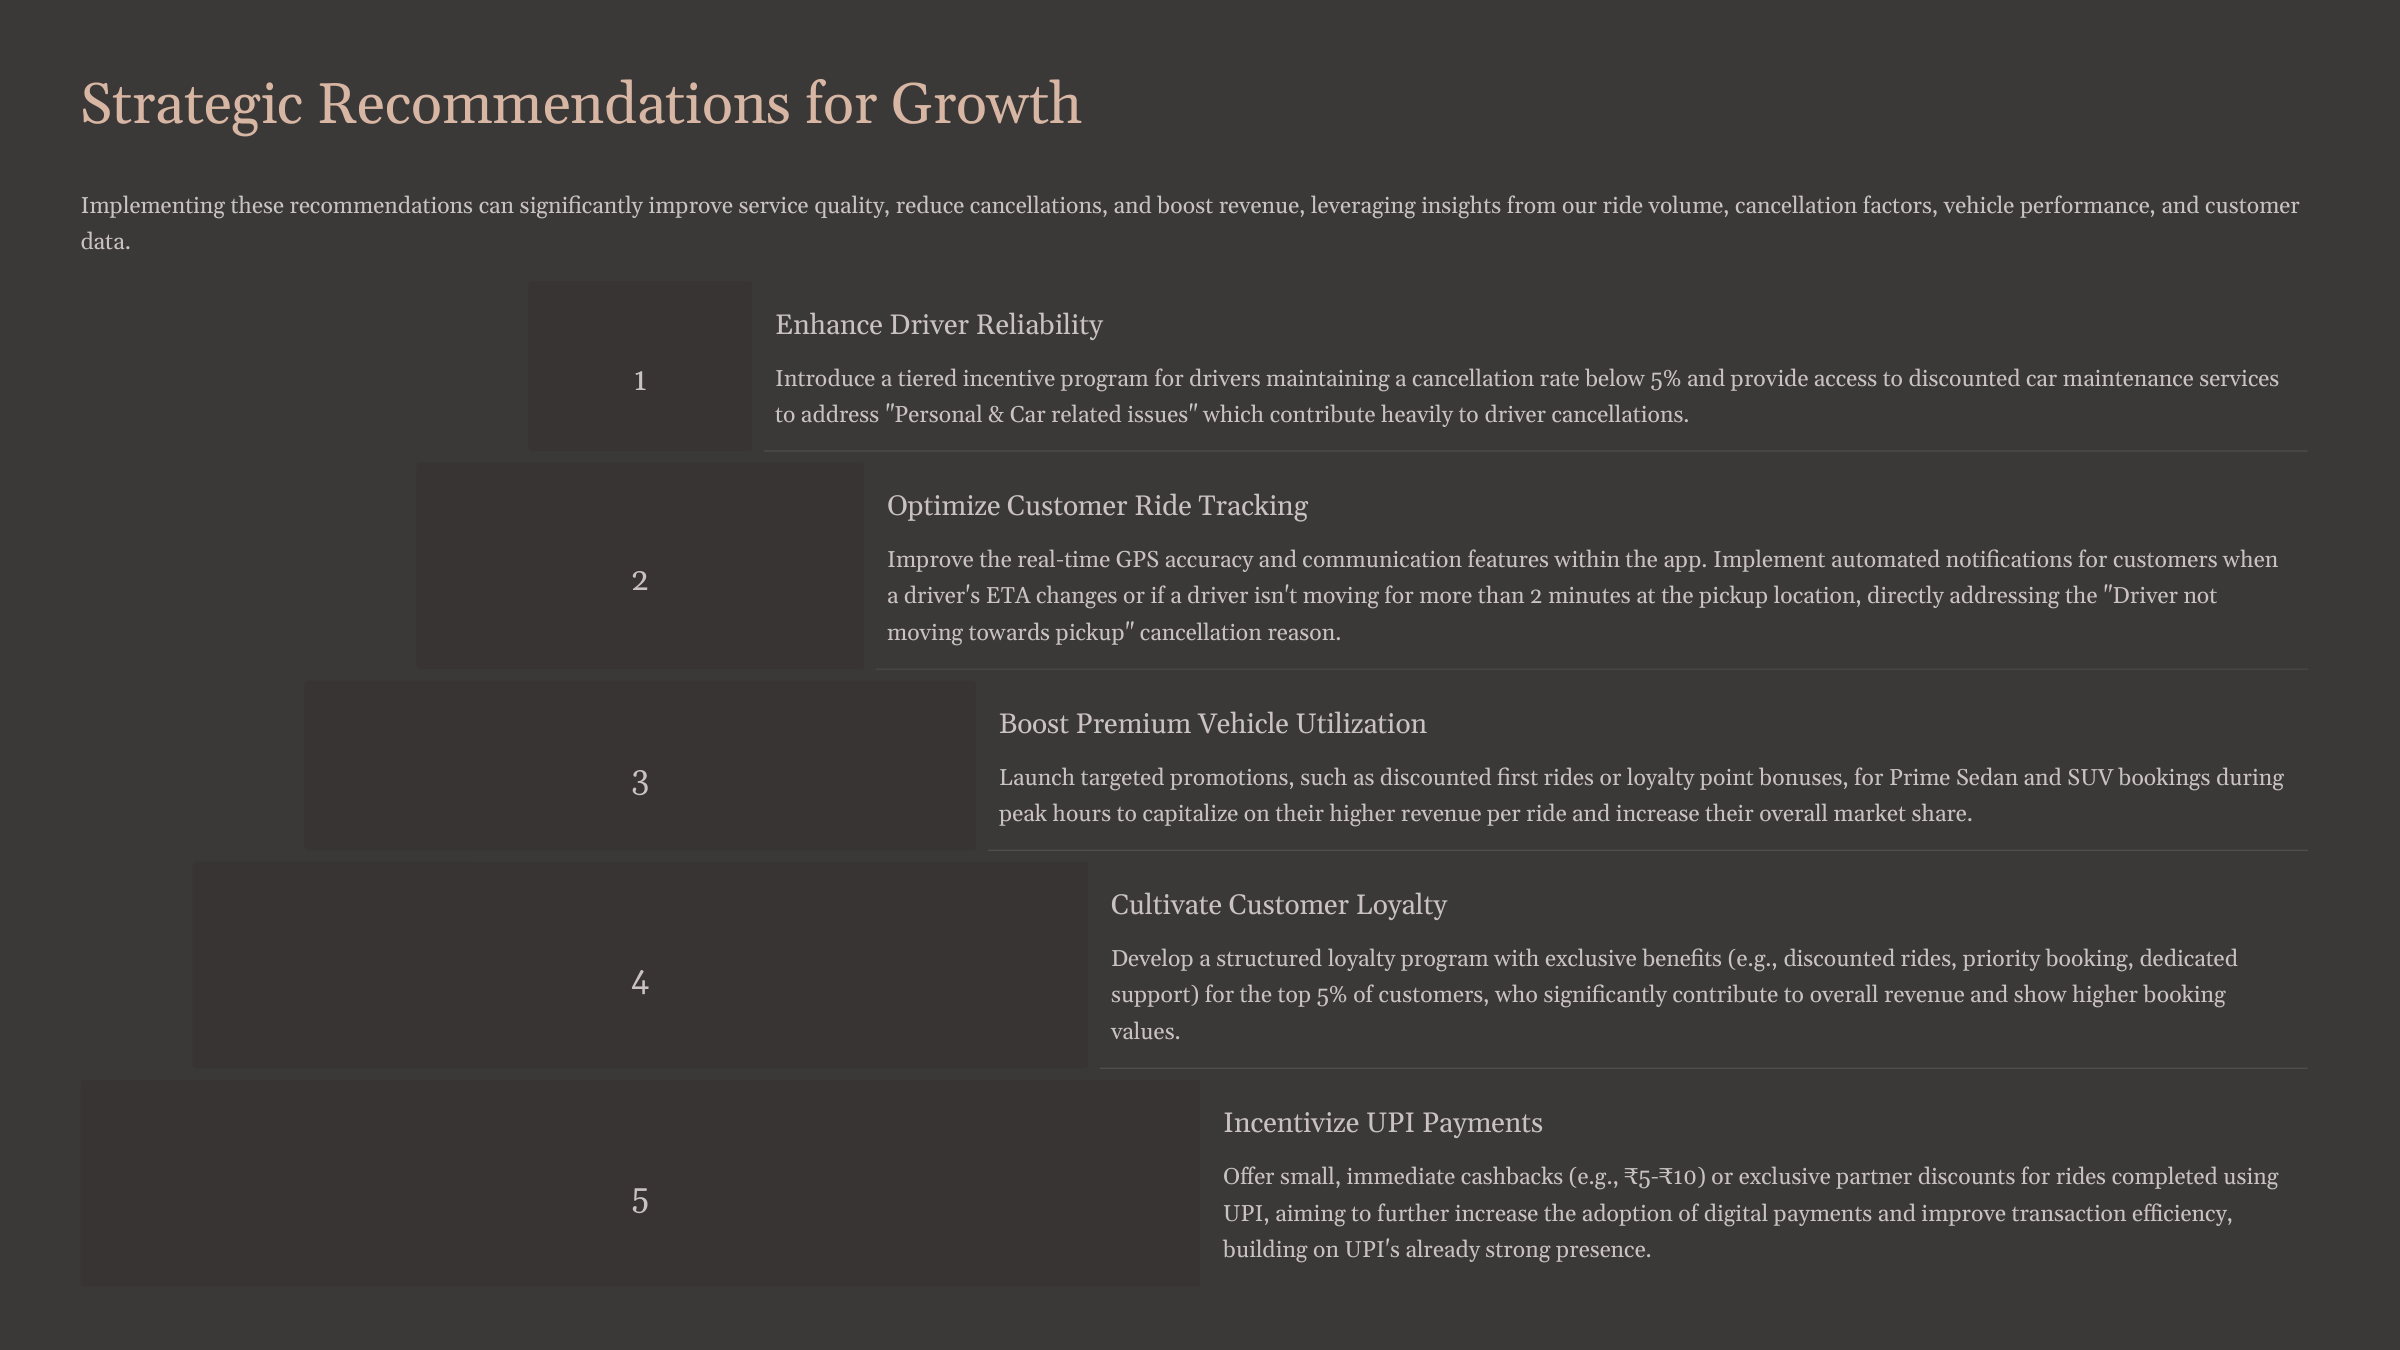

Strategic Recommendations for Growth
Implementing these recommendations can significantly improve service quality, reduce cancellations, and boost revenue, leveraging insights from our ride volume, cancellation factors, vehicle performance, and customer data.

Enhance Driver Reliability
1
Introduce a tiered incentive program for drivers maintaining a cancellation rate below 5% and provide access to discounted car maintenance services to address "Personal & Car related issues" which contribute heavily to driver cancellations.

Optimize Customer Ride Tracking
Improve the real-time GPS accuracy and communication features within the app. Implement automated notifications for customers when a driver's ETA changes or if a driver isn't moving for more than 2 minutes at the pickup location, directly addressing the "Driver not moving towards pickup" cancellation reason.
2

Boost Premium Vehicle Utilization
3
Launch targeted promotions, such as discounted first rides or loyalty point bonuses, for Prime Sedan and SUV bookings during peak hours to capitalize on their higher revenue per ride and increase their overall market share.

Cultivate Customer Loyalty
Develop a structured loyalty program with exclusive benefits (e.g., discounted rides, priority booking, dedicated support) for the top 5% of customers, who significantly contribute to overall revenue and show higher booking values.
4

Incentivize UPI Payments
Offer small, immediate cashbacks (e.g., ₹5-₹10) or exclusive partner discounts for rides completed using UPI, aiming to further increase the adoption of digital payments and improve transaction efficiency, building on UPI's already strong presence.
5